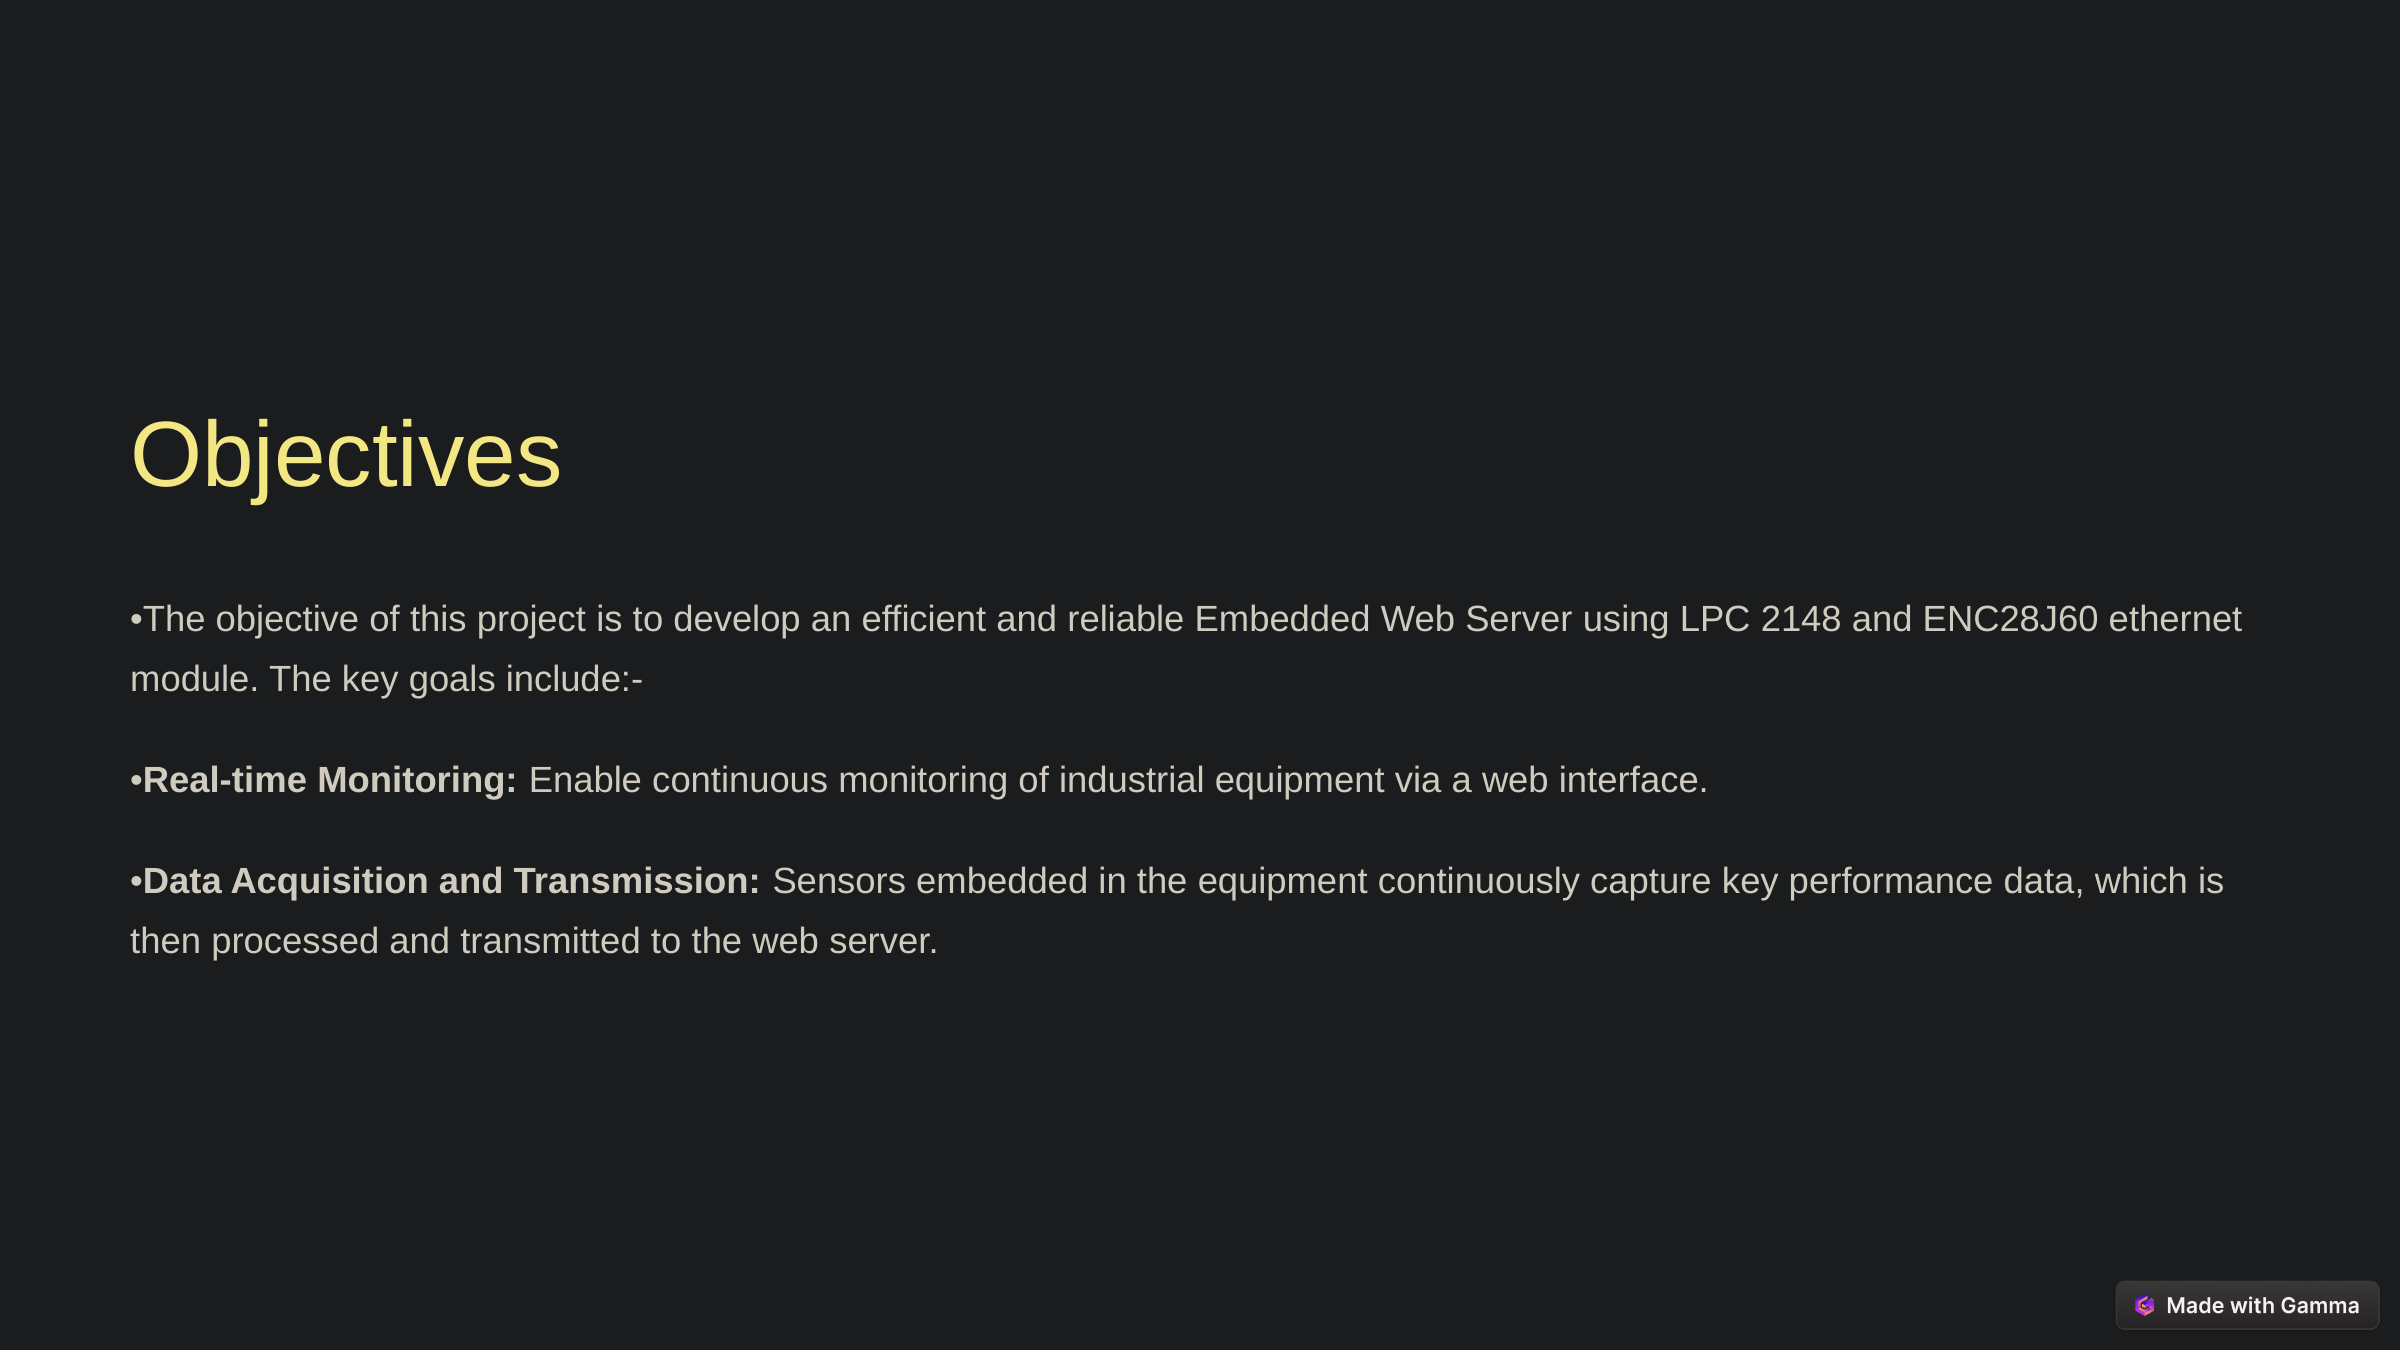

Objectives
•The objective of this project is to develop an efficient and reliable Embedded Web Server using LPC 2148 and ENC28J60 ethernet module. The key goals include:-
•Real-time Monitoring: Enable continuous monitoring of industrial equipment via a web interface.
•Data Acquisition and Transmission: Sensors embedded in the equipment continuously capture key performance data, which is then processed and transmitted to the web server.